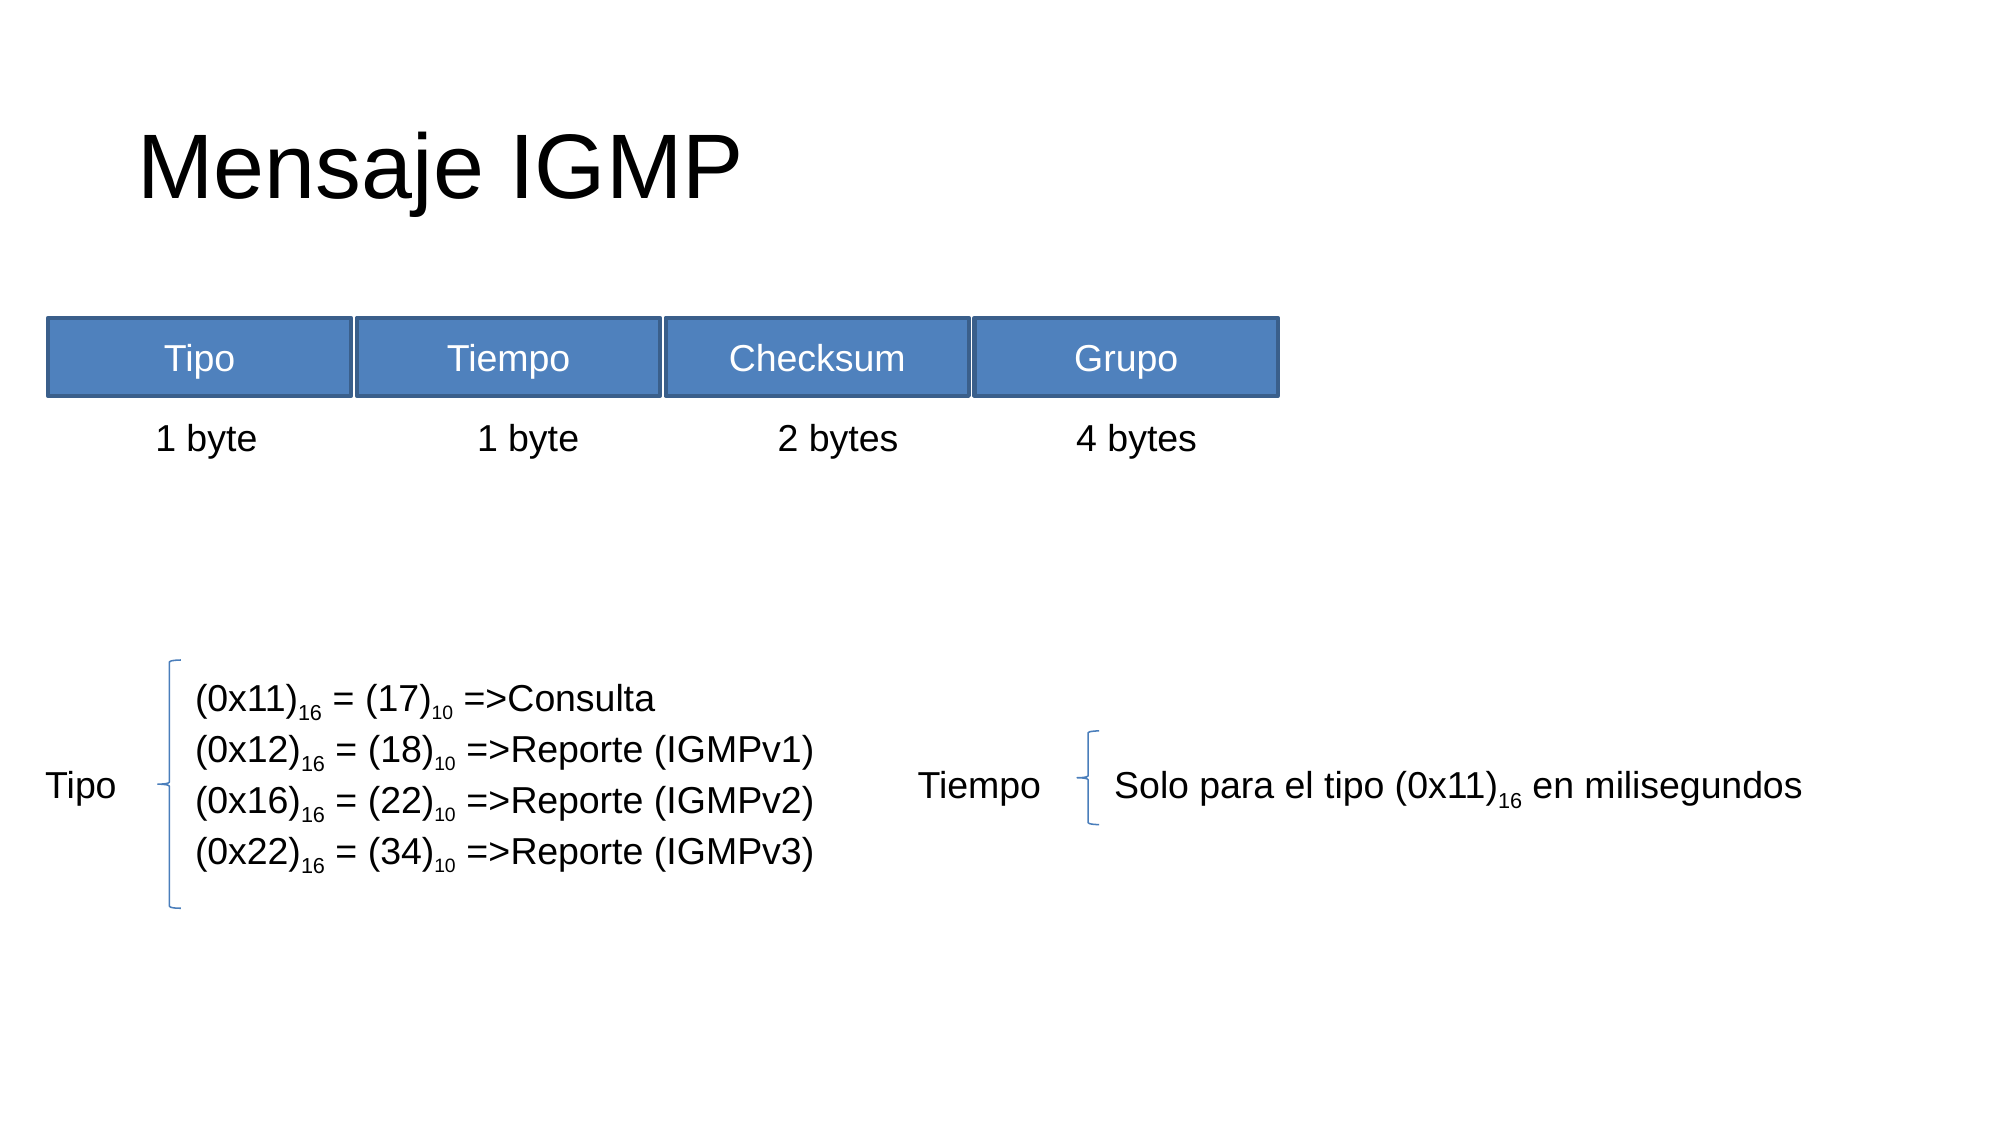

Mensaje IGMP
Tipo
Tiempo
Checksum
Grupo
1 byte                     1 byte                   2 bytes                 4 bytes

(0x11)16 = (17)10 =>Consulta
(0x12)16 = (18)10 =>Reporte (IGMPv1)
(0x16)16 = (22)10 =>Reporte (IGMPv2)
(0x22)16 = (34)10 =>Reporte (IGMPv3)

Tipo
Tiempo
Solo para el tipo (0x11)16 en milisegundos